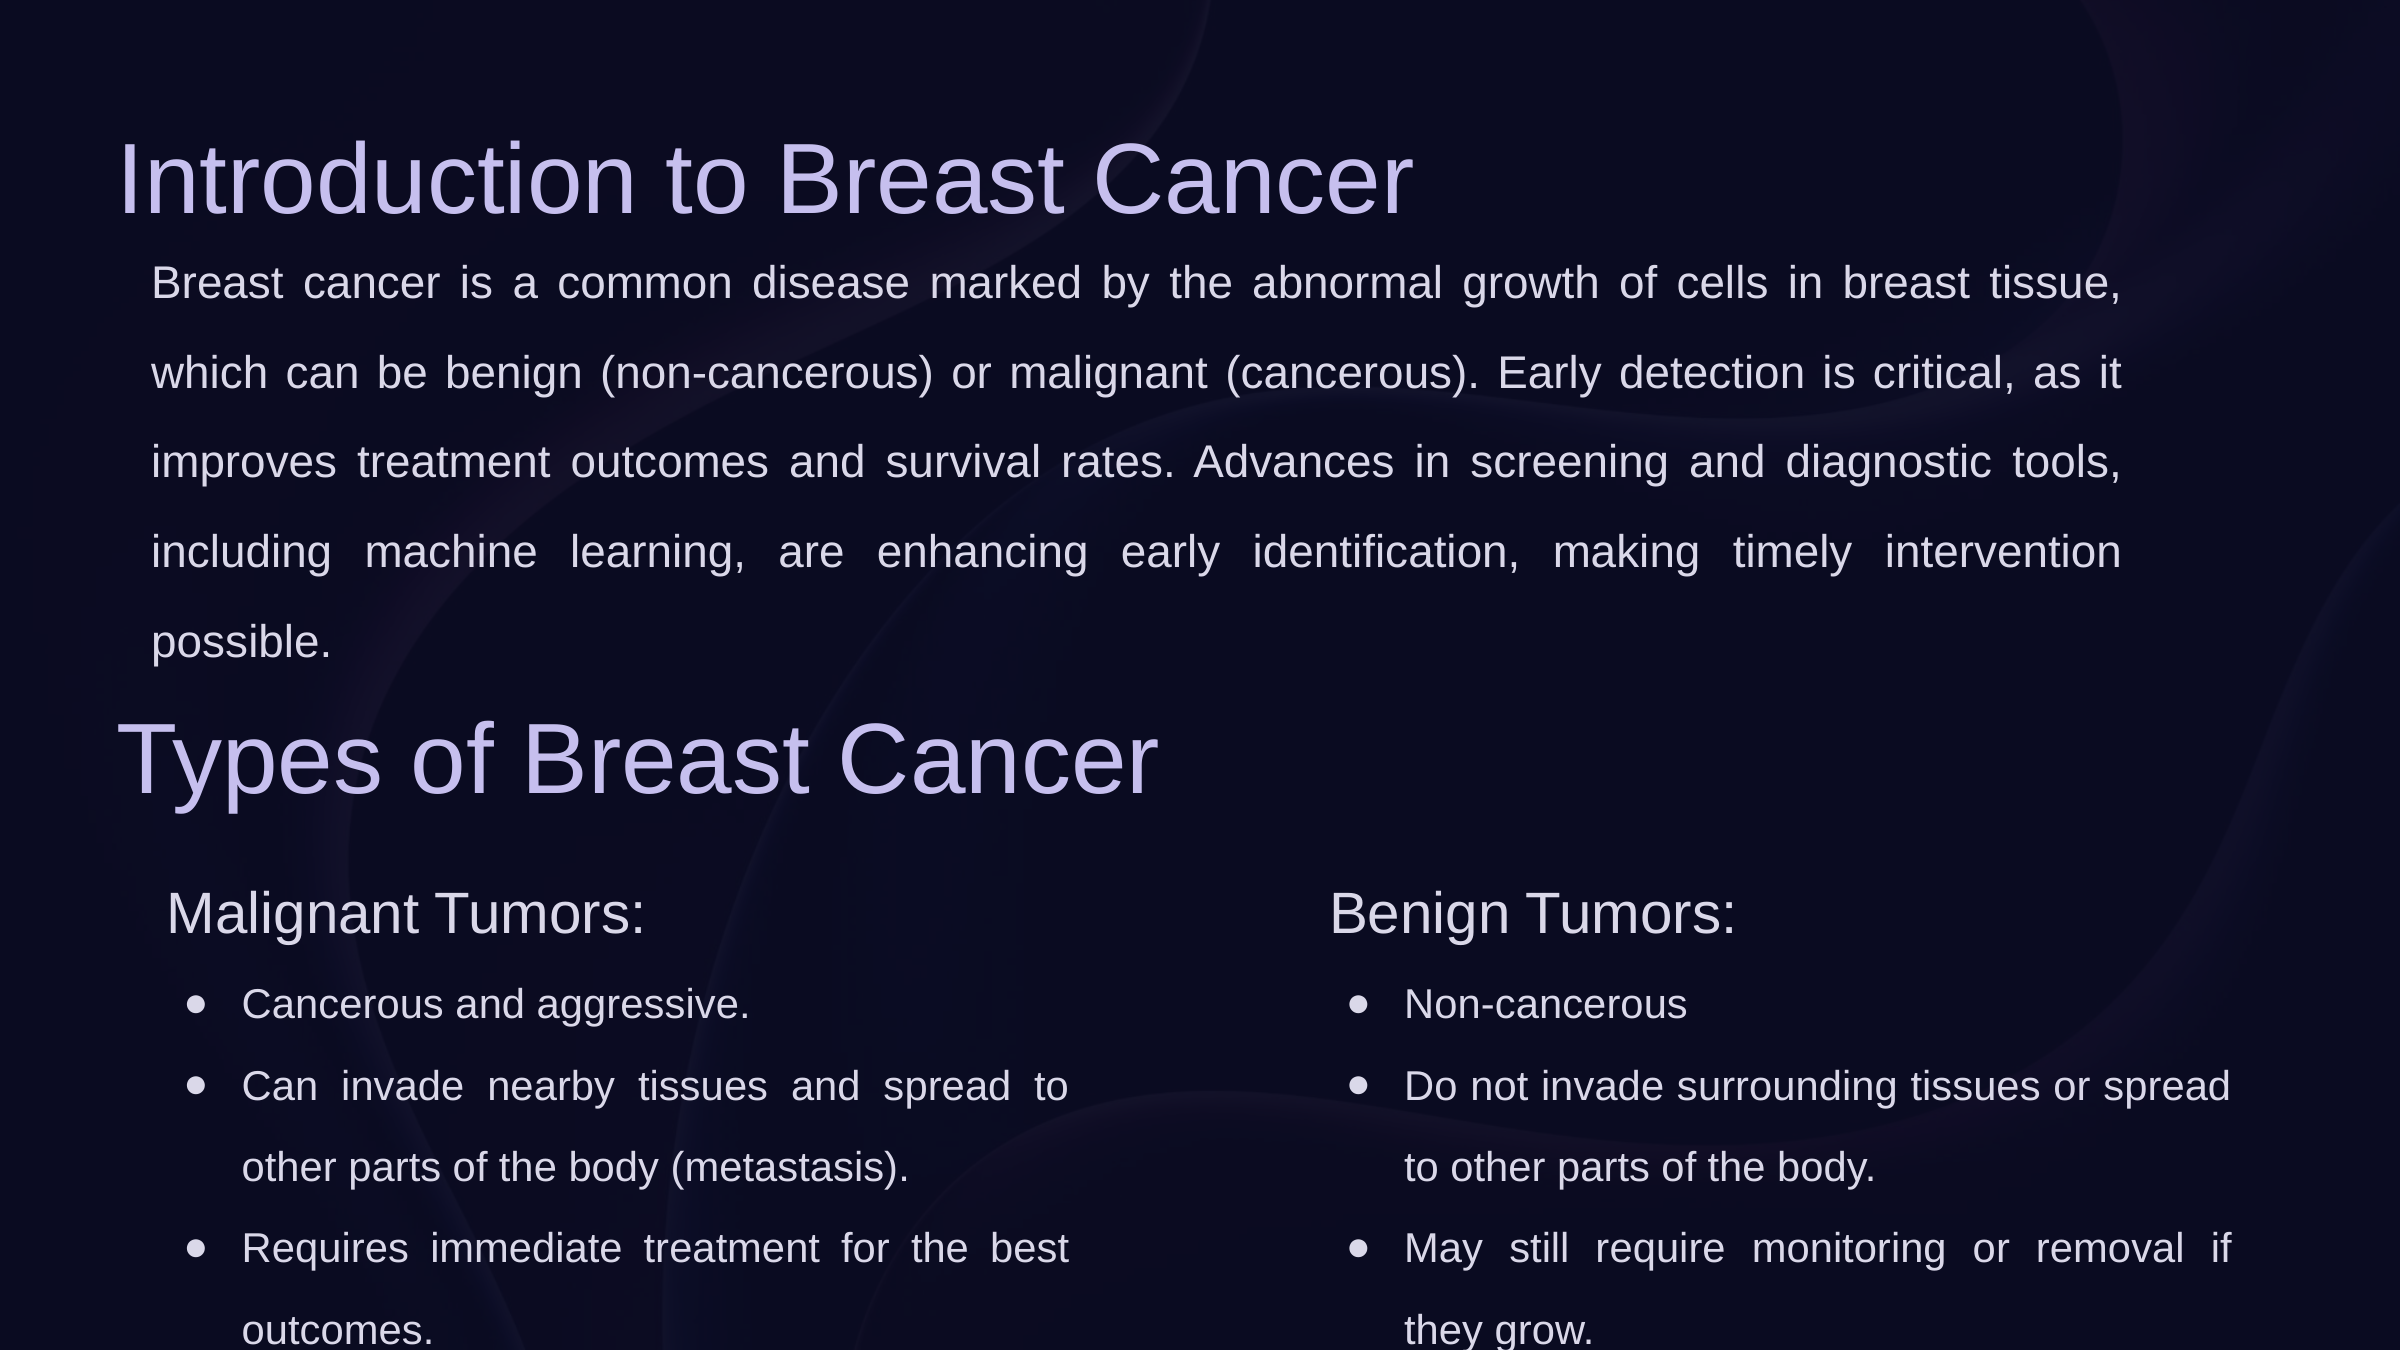

Introduction to Breast Cancer
Breast cancer is a common disease marked by the abnormal growth of cells in breast tissue, which can be benign (non-cancerous) or malignant (cancerous). Early detection is critical, as it improves treatment outcomes and survival rates. Advances in screening and diagnostic tools, including machine learning, are enhancing early identification, making timely intervention possible.
Types of Breast Cancer
Malignant Tumors:
Cancerous and aggressive.
Can invade nearby tissues and spread to other parts of the body (metastasis).
Requires immediate treatment for the best outcomes.

Benign Tumors:
Non-cancerous
Do not invade surrounding tissues or spread to other parts of the body.
May still require monitoring or removal if they grow.